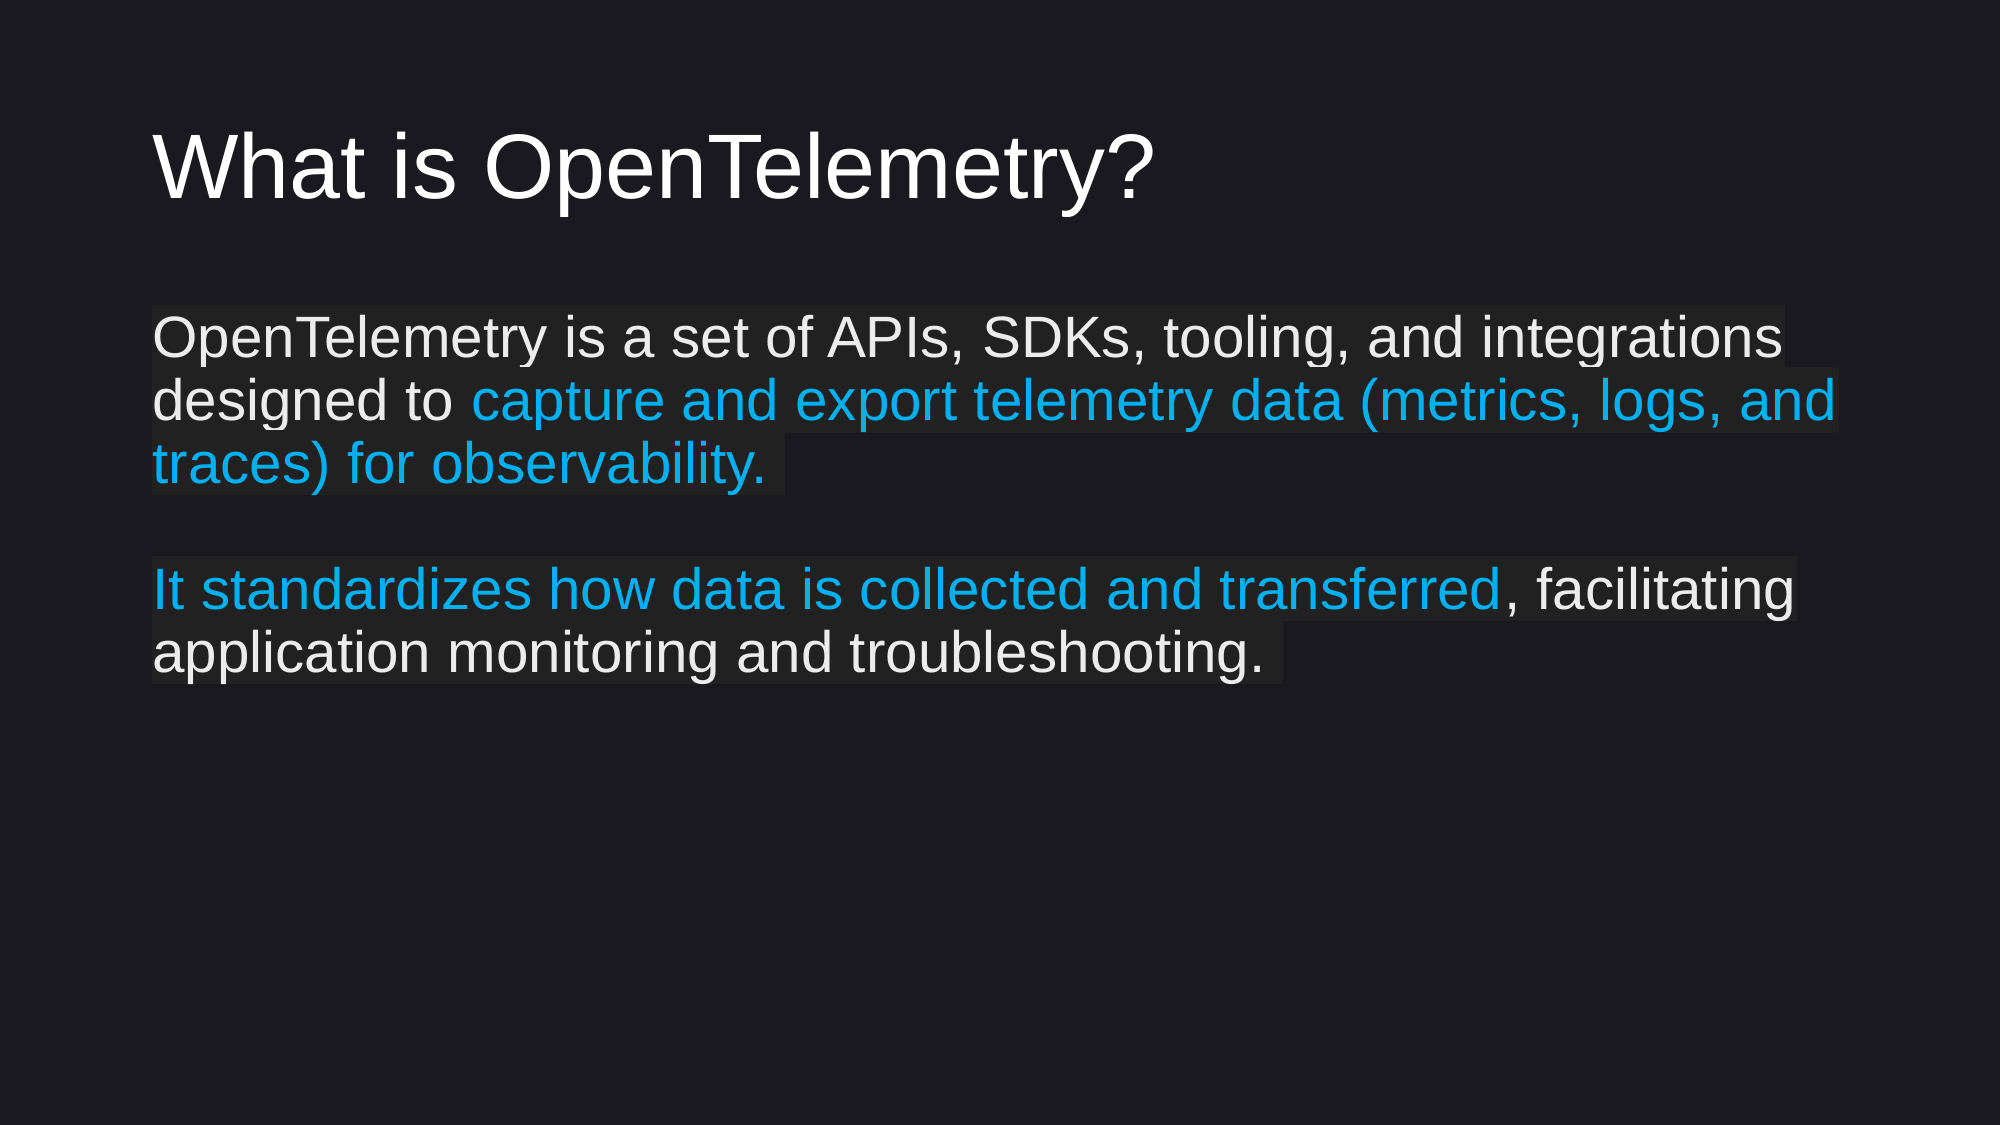

# What is OpenTelemetry?
OpenTelemetry is a set of APIs, SDKs, tooling, and integrations designed to capture and export telemetry data (metrics, logs, and traces) for observability.
It standardizes how data is collected and transferred, facilitating application monitoring and troubleshooting.